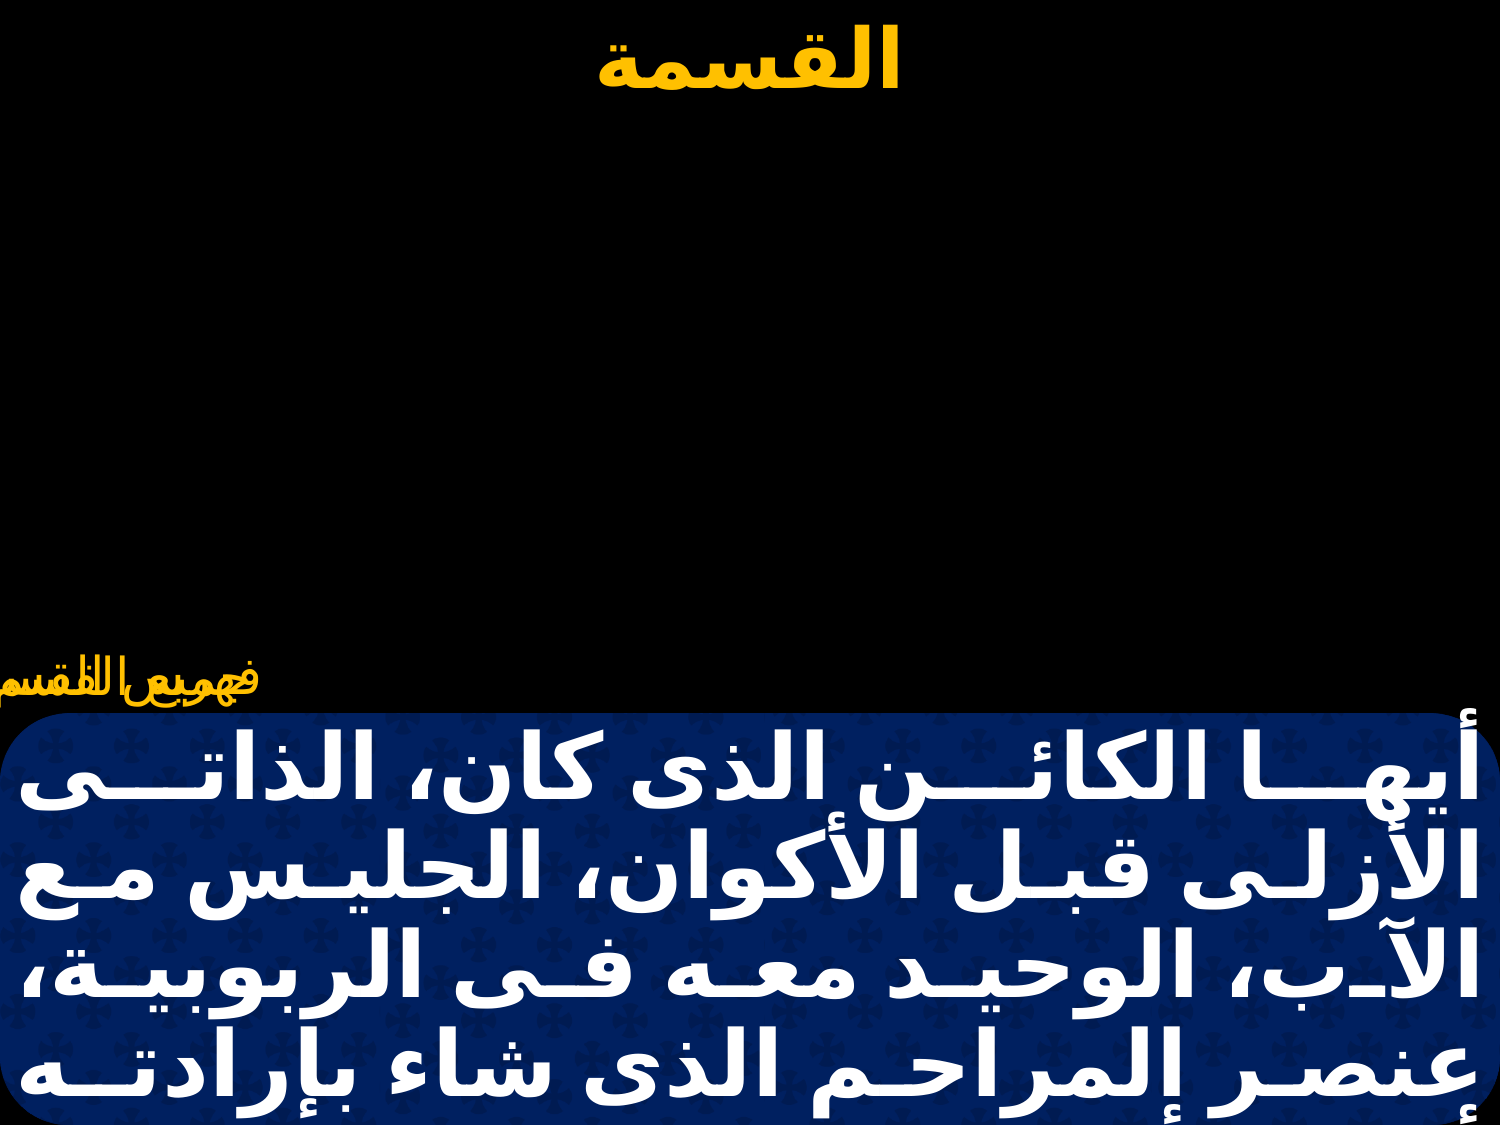

# قسمة للإبن سنوى (أيها الكائن الذى كان)
جميع القسم
أيها الكائن الذى كان، الذاتى الأزلى قبل الأكوان، الجليس مع الآب، الوحيد معه فى الربوبية، عنصر المراحم الذى شاء بإرادتـه أن يتألم عِوَض الخطاة الذين أولهم أنا. لأنك لمَّا أردت أن تخلصنى،